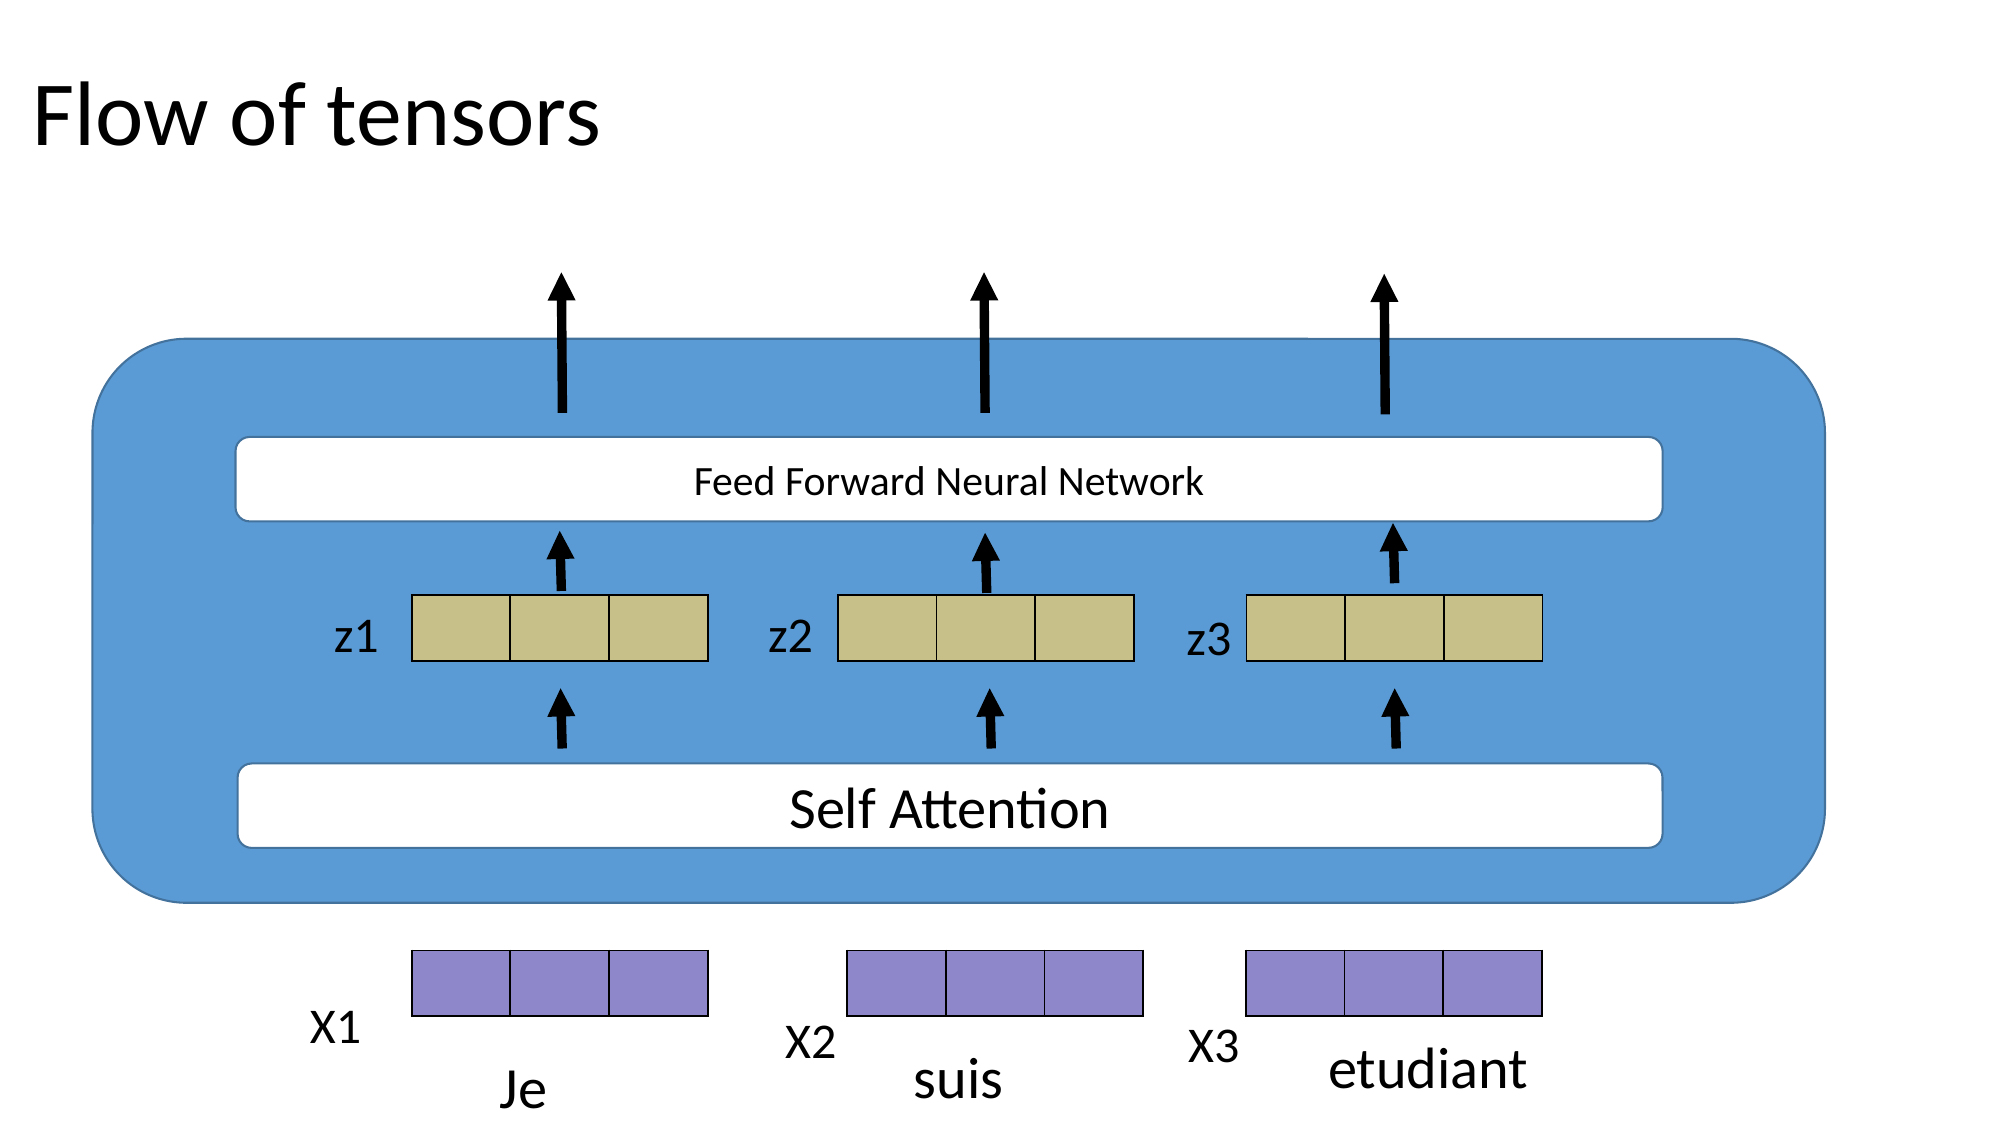

# Flow of tensors

Feed Forward Neural Network
z1
|  |  |  |
| --- | --- | --- |
z2
|  |  |  |
| --- | --- | --- |
|  |  |  |
| --- | --- | --- |
z3
Self Attention
|  |  |  |
| --- | --- | --- |
|  |  |  |
| --- | --- | --- |
|  |  |  |
| --- | --- | --- |
X1
X2
X3
etudiant
suis
Je